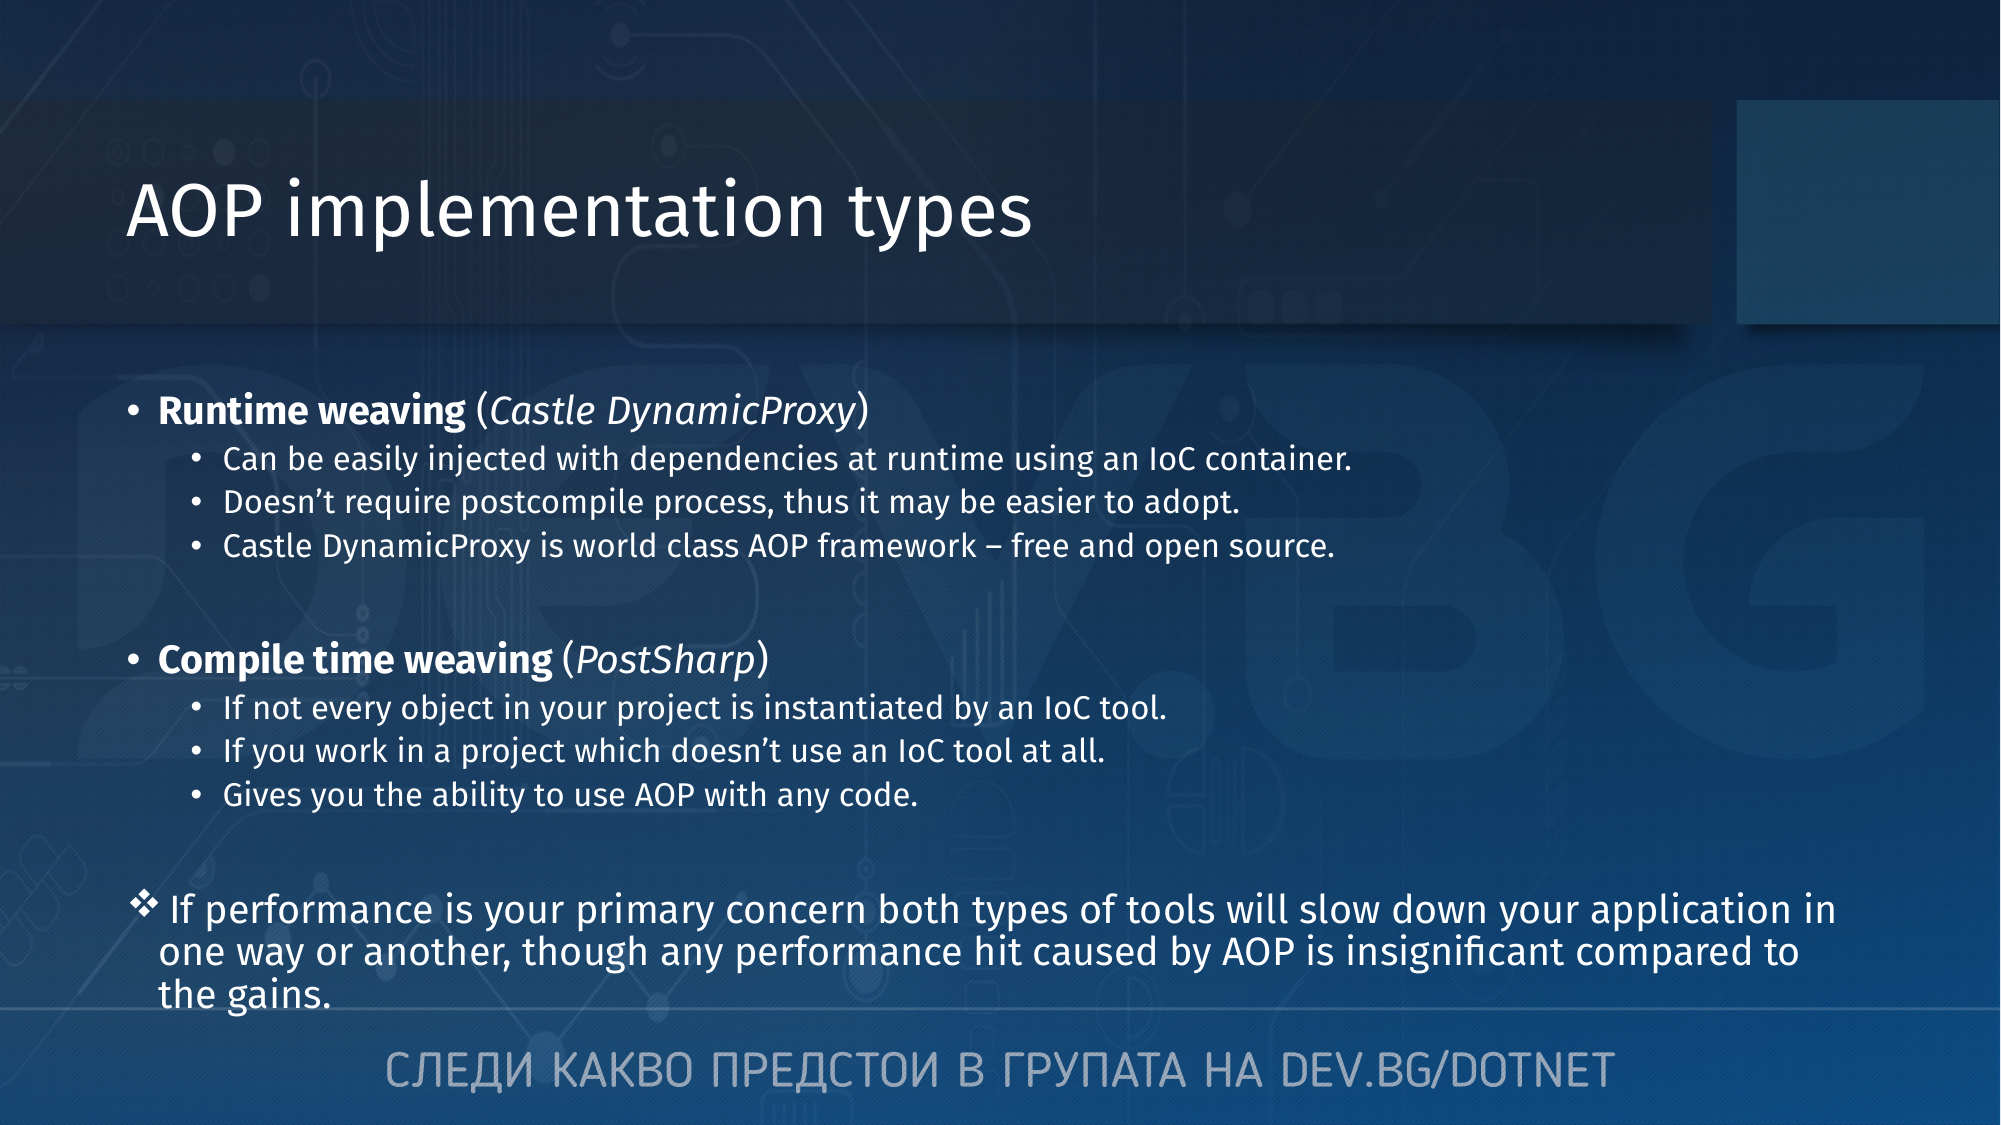

# AOP implementation types
Runtime weaving (Castle DynamicProxy)
Can be easily injected with dependencies at runtime using an IoC container.
Doesn’t require postcompile process, thus it may be easier to adopt.
Castle DynamicProxy is world class AOP framework – free and open source.

Compile time weaving (PostSharp)
If not every object in your project is instantiated by an IoC tool.
If you work in a project which doesn’t use an IoC tool at all.
Gives you the ability to use AOP with any code.

 If performance is your primary concern both types of tools will slow down your application in one way or another, though any performance hit caused by AOP is insignificant compared to the gains.